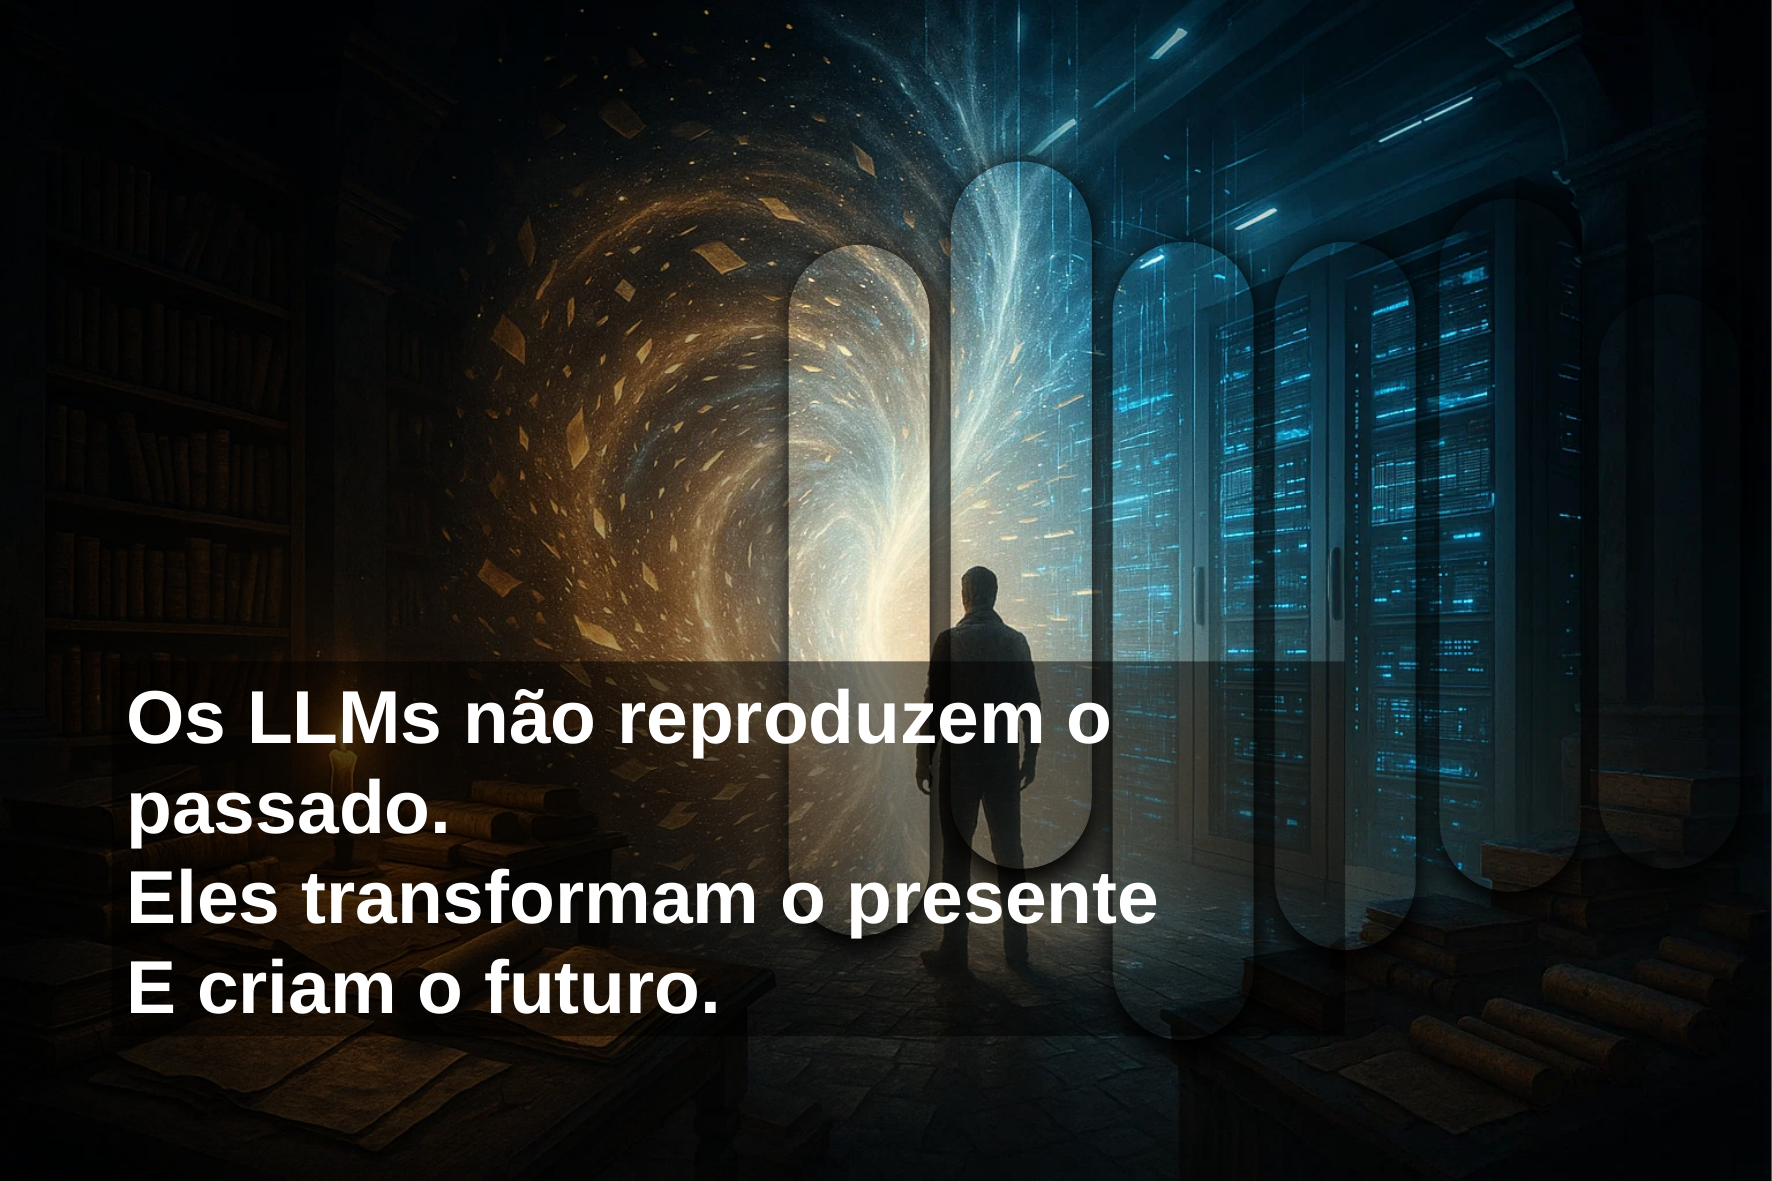

Os LLMs não reproduzem o passado.
Eles transformam o presente
E criam o futuro.